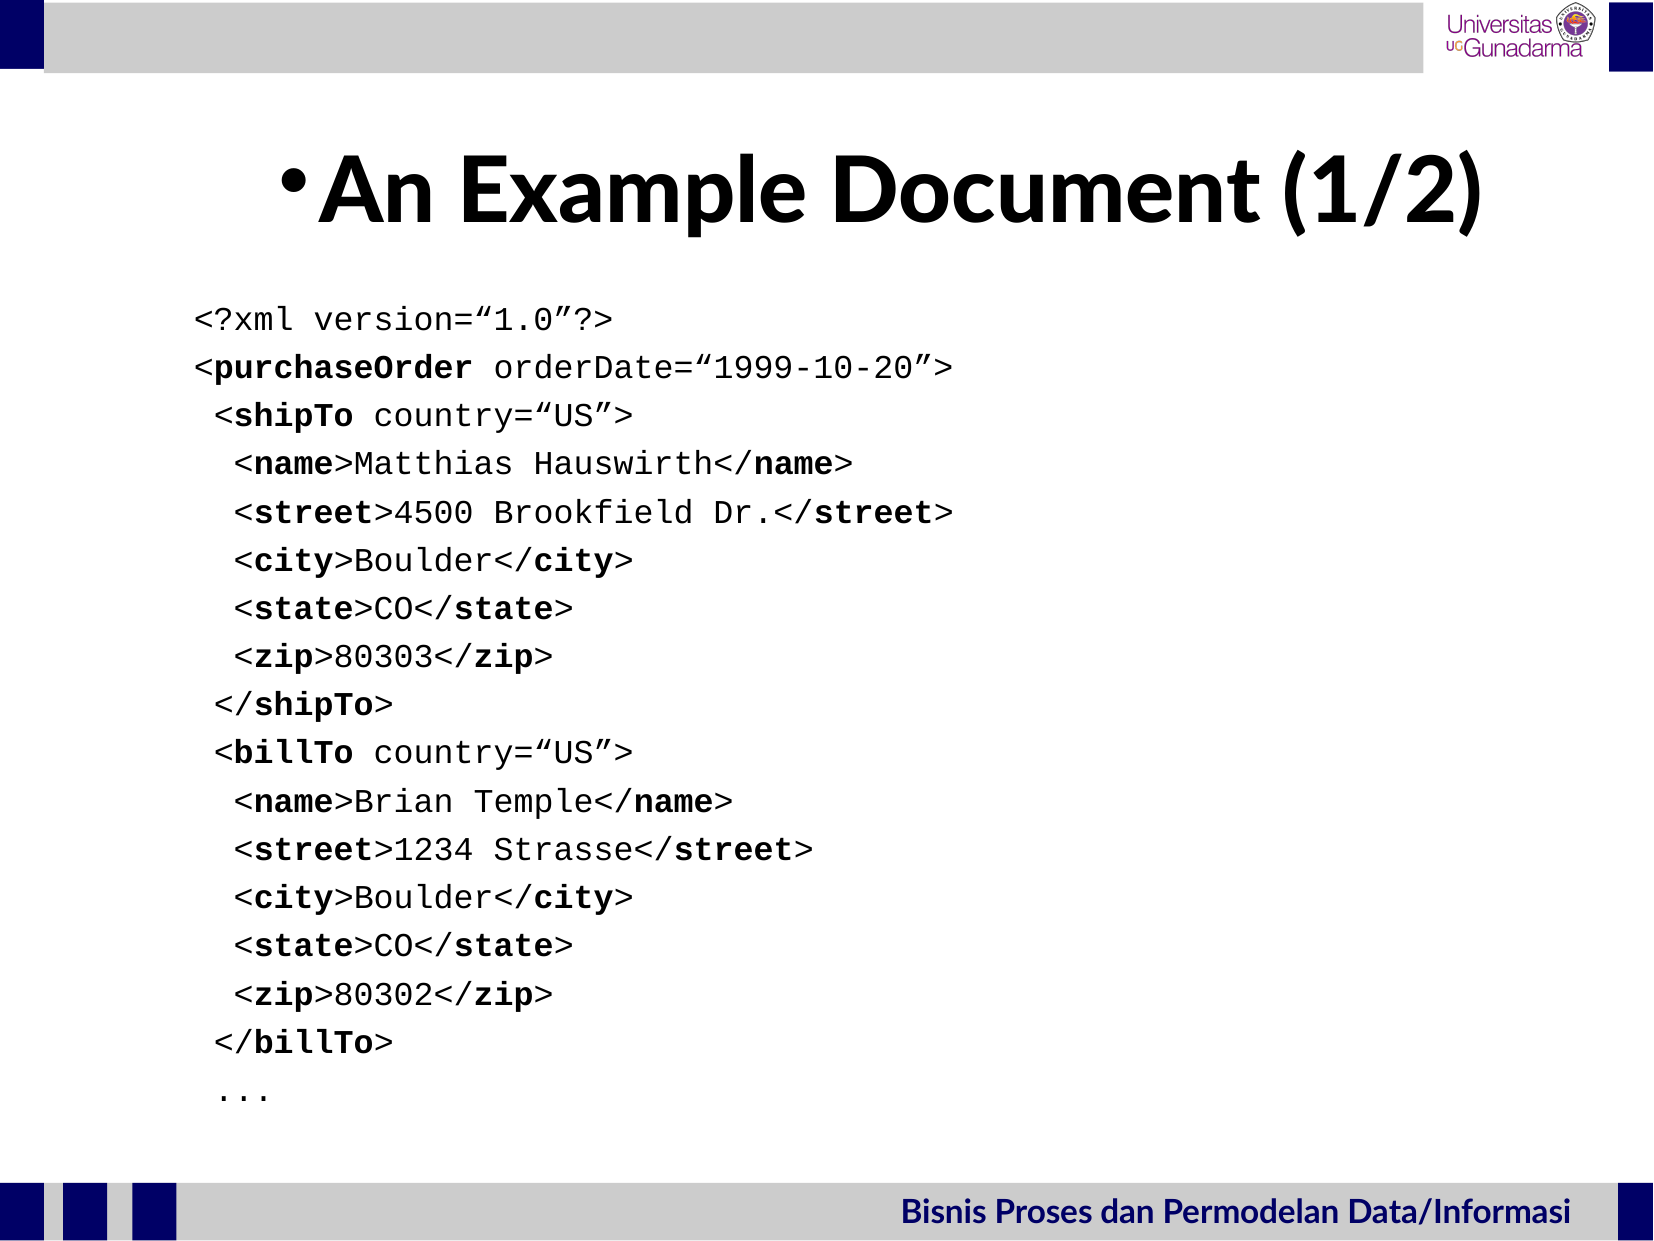

An Example Document (1/2)
<?xml version=“1.0”?>
<purchaseOrder orderDate=“1999-10-20”>
 <shipTo country=“US”>
  <name>Matthias Hauswirth</name>
  <street>4500 Brookfield Dr.</street>
  <city>Boulder</city>
  <state>CO</state>
  <zip>80303</zip>
 </shipTo>
 <billTo country=“US”>
  <name>Brian Temple</name>
  <street>1234 Strasse</street>
  <city>Boulder</city>
  <state>CO</state>
  <zip>80302</zip>
 </billTo>
 ...